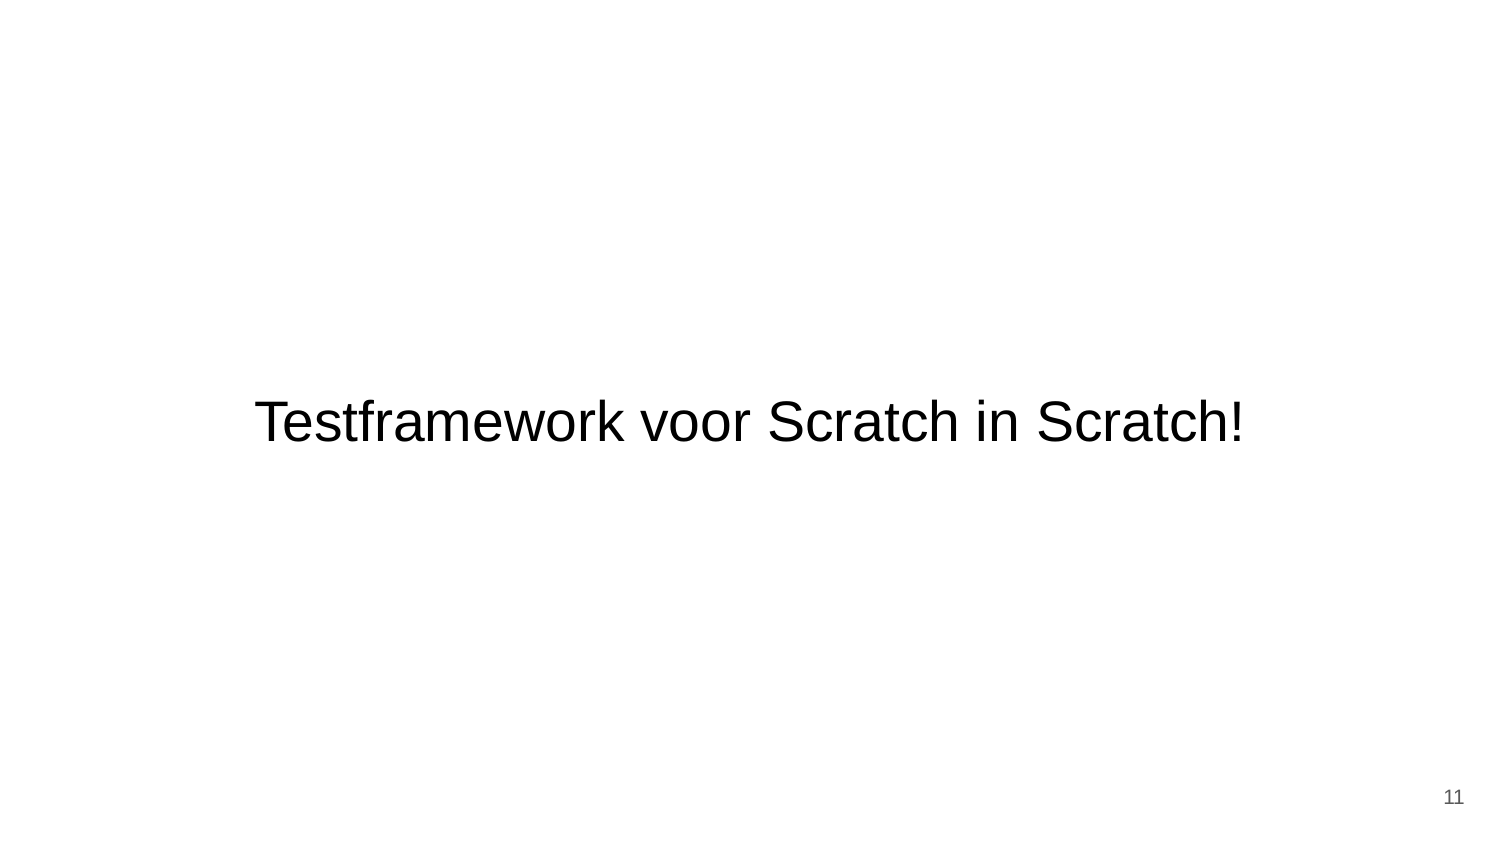

# Testframework voor Scratch in Scratch!
11